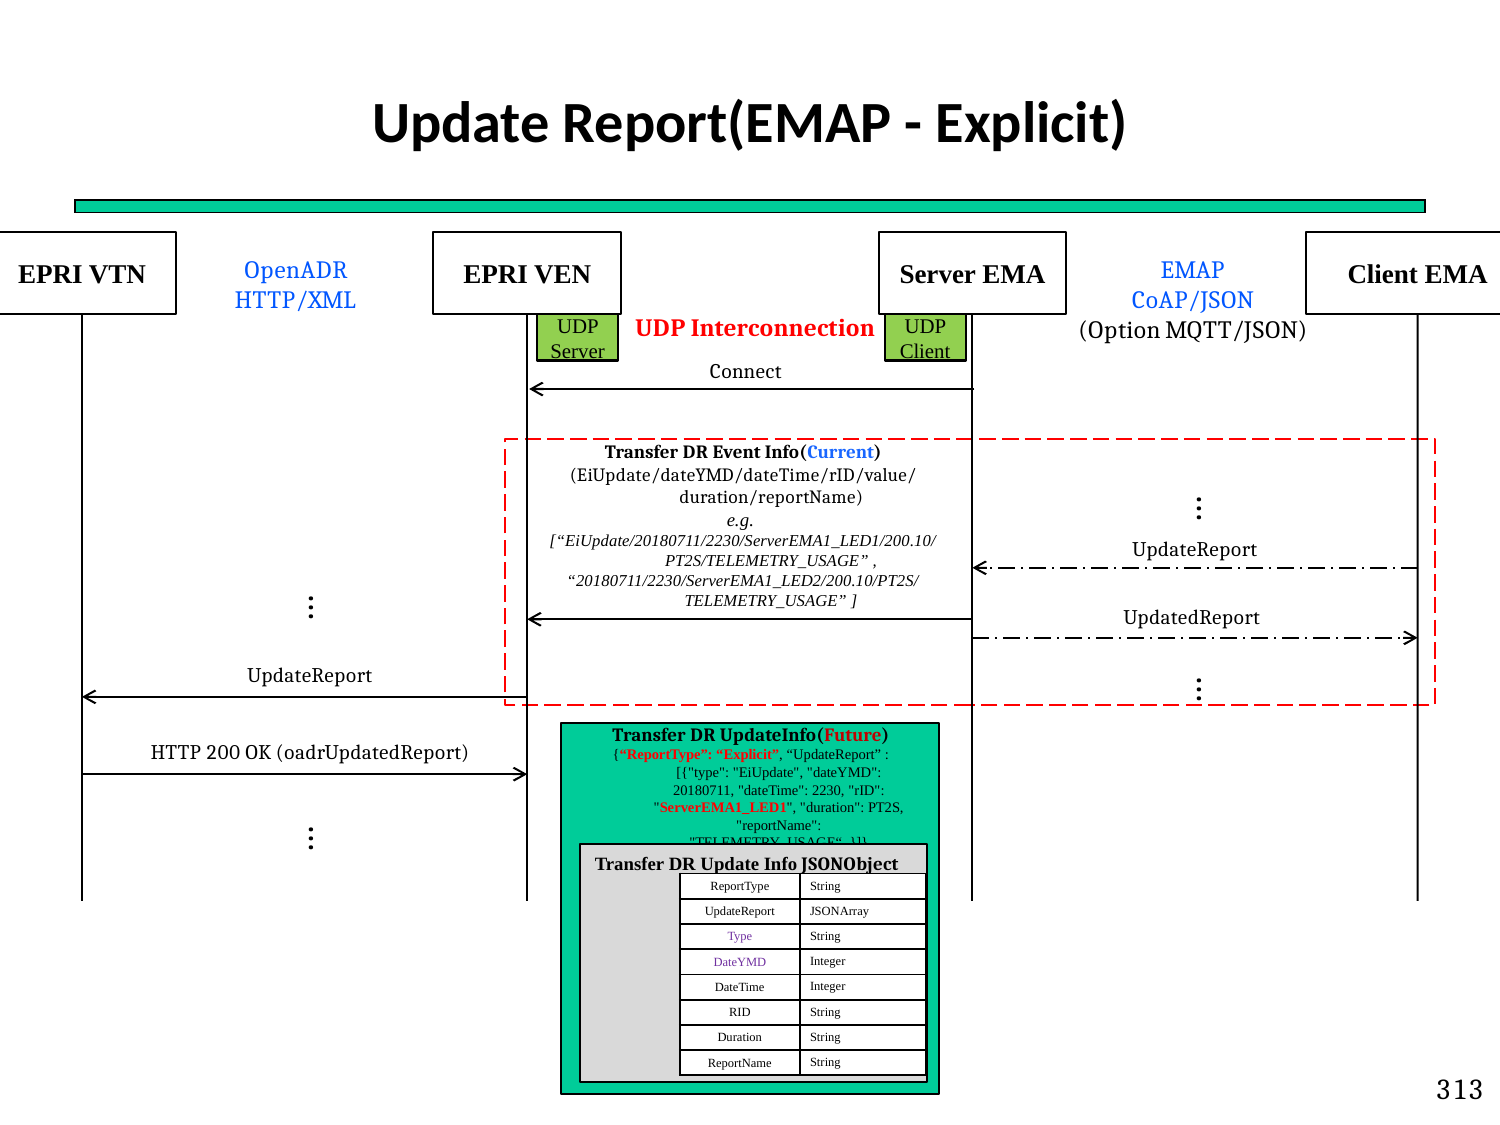

# Update Report(EMAP - Explicit)
EPRI VTN
EPRI VEN
Server EMA
Client EMA
OpenADR
HTTP/XML
EMAP
CoAP/JSON
(Option MQTT/JSON)
UDP Interconnection
UDP
Server
UDP
Client
Connect
Transfer DR Event Info(Current)
(EiUpdate/dateYMD/dateTime/rID/value/duration/reportName)
e.g.
[“EiUpdate/20180711/2230/ServerEMA1_LED1/200.10/PT2S/TELEMETRY_USAGE” ,
“20180711/2230/ServerEMA1_LED2/200.10/PT2S/TELEMETRY_USAGE” ]

…
UpdateReport
…
UpdatedReport
UpdateReport
…
Transfer DR UpdateInfo(Future)
{“ReportType”: “Explicit”, “UpdateReport” : [{"type": "EiUpdate", "dateYMD": 20180711, "dateTime": 2230, "rID": "ServerEMA1_LED1", "duration": PT2S, "reportName": "TELEMETRY_USAGE“..}]}

HTTP 200 OK (oadrUpdatedReport)
…
Transfer DR Update Info JSONObject
| ReportType | String |
| --- | --- |
| UpdateReport | JSONArray |
| Type | String |
| DateYMD | Integer |
| DateTime | Integer |
| RID | String |
| Duration | String |
| ReportName | String |
313